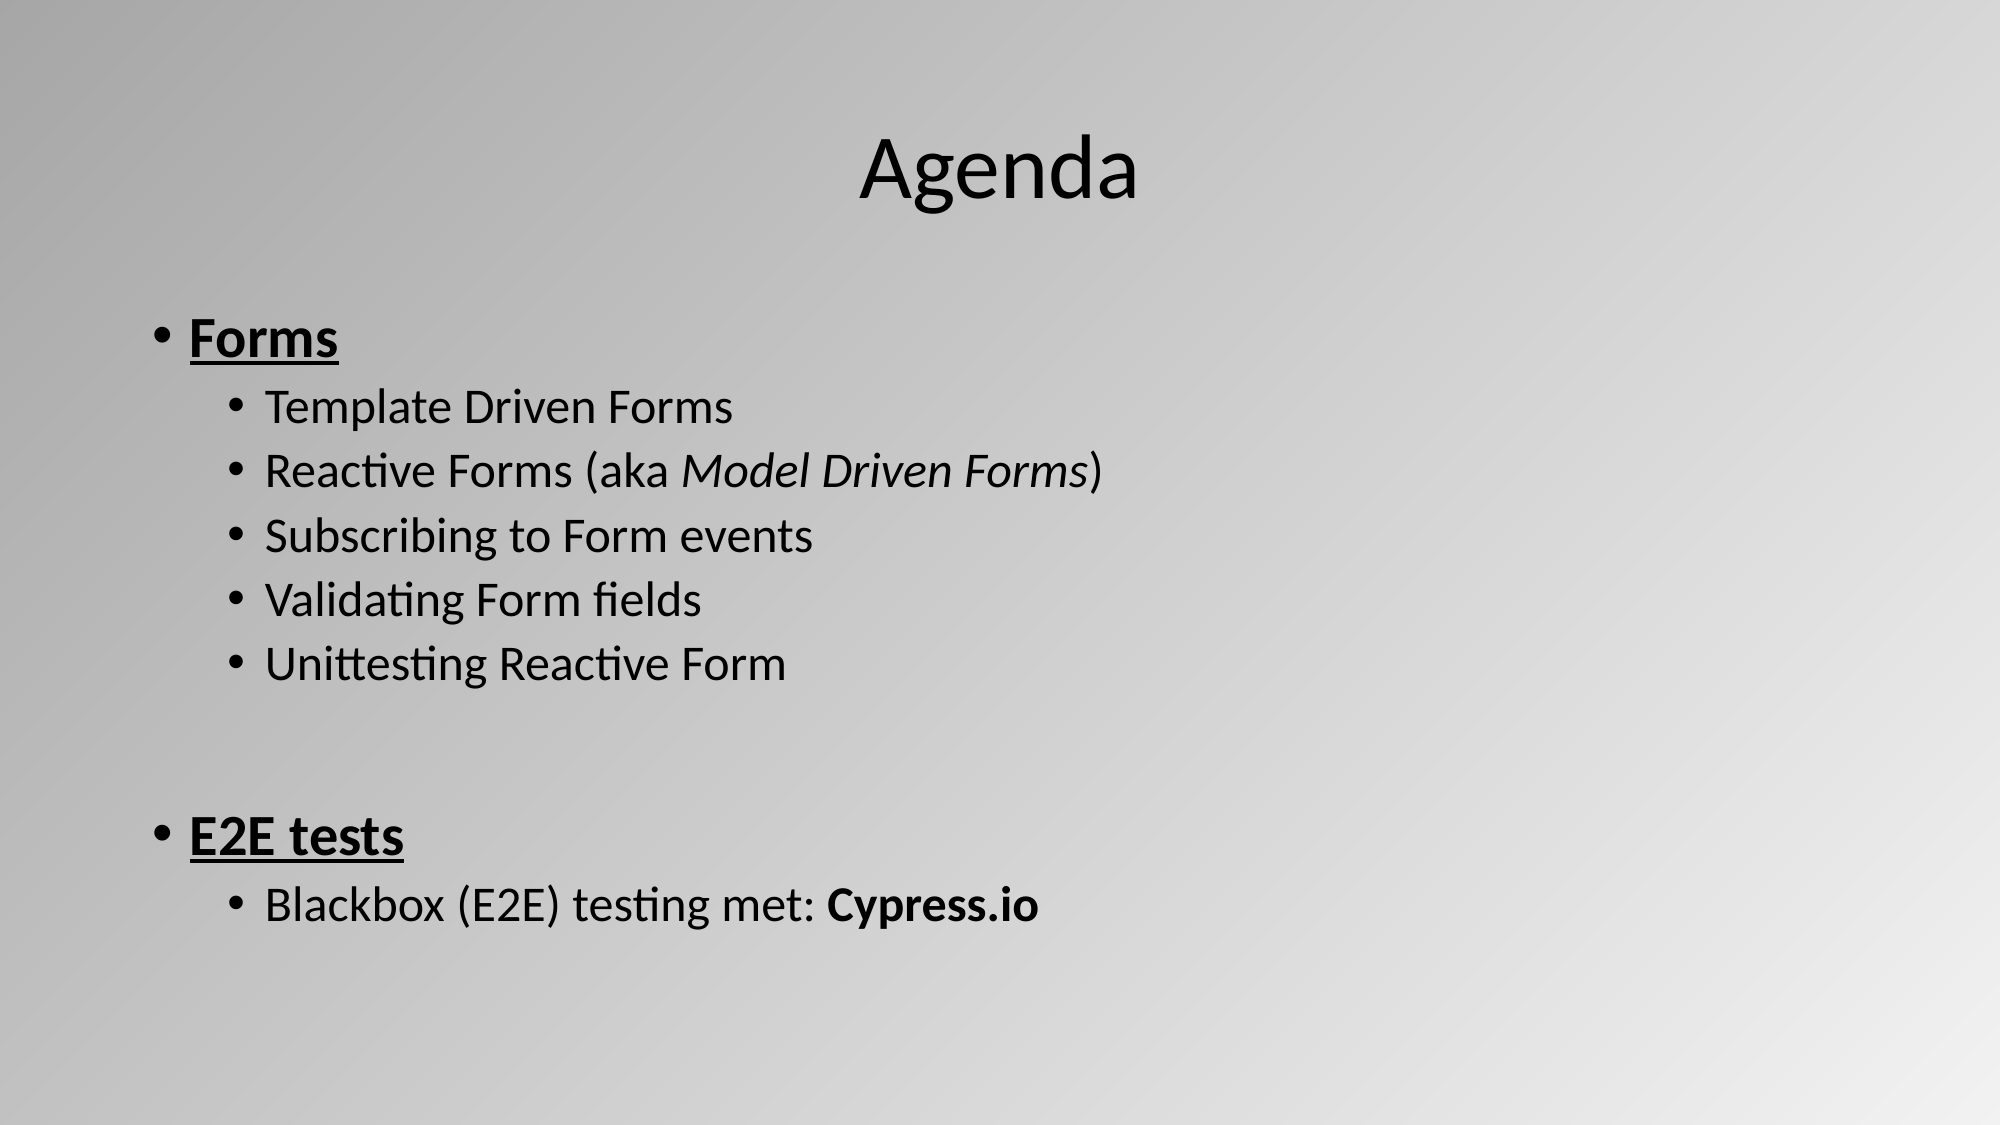

# Agenda
Forms
Template Driven Forms
Reactive Forms (aka Model Driven Forms)
Subscribing to Form events
Validating Form fields
Unittesting Reactive Form

E2E tests
Blackbox (E2E) testing met: Cypress.io